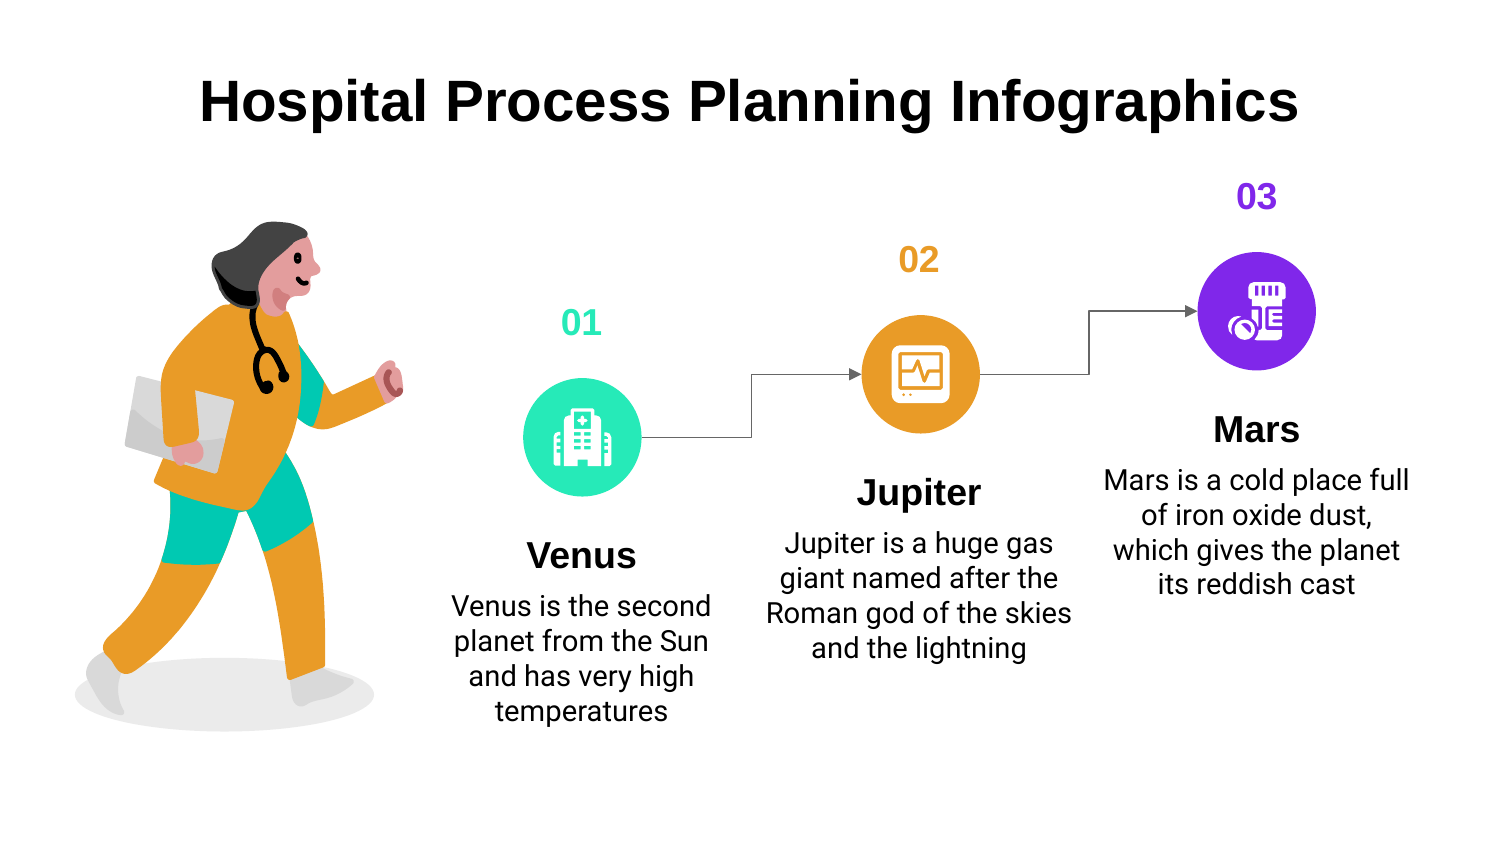

# Hospital Process Planning Infographics
03
Mars
Mars is a cold place full of iron oxide dust, which gives the planet its reddish cast

02
Jupiter
Jupiter is a huge gas giant named after the Roman god of the skies and the lightning

01
Venus
Venus is the second planet from the Sun and has very high temperatures